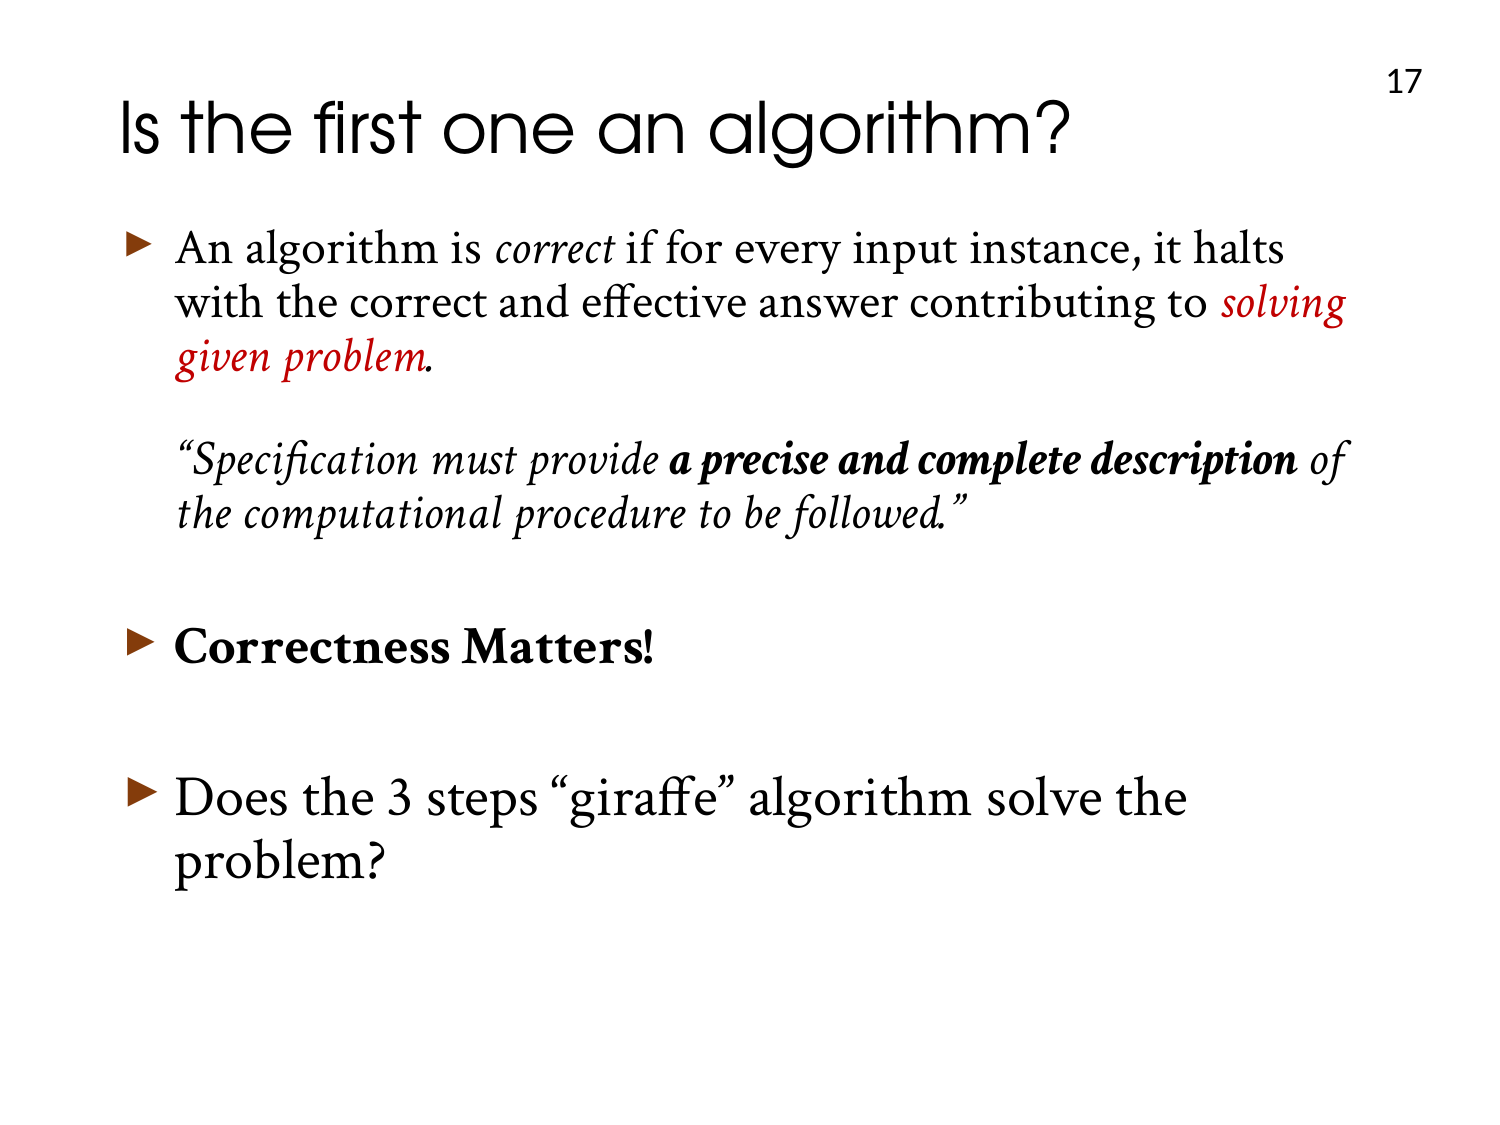

17
# Is the first one an algorithm?
An algorithm is correct if for every input instance, it halts with the correct and effective answer contributing to solving given problem.

“Specification must provide a precise and complete description of the computational procedure to be followed.”

Correctness Matters!

Does the 3 steps “giraffe” algorithm solve the problem?